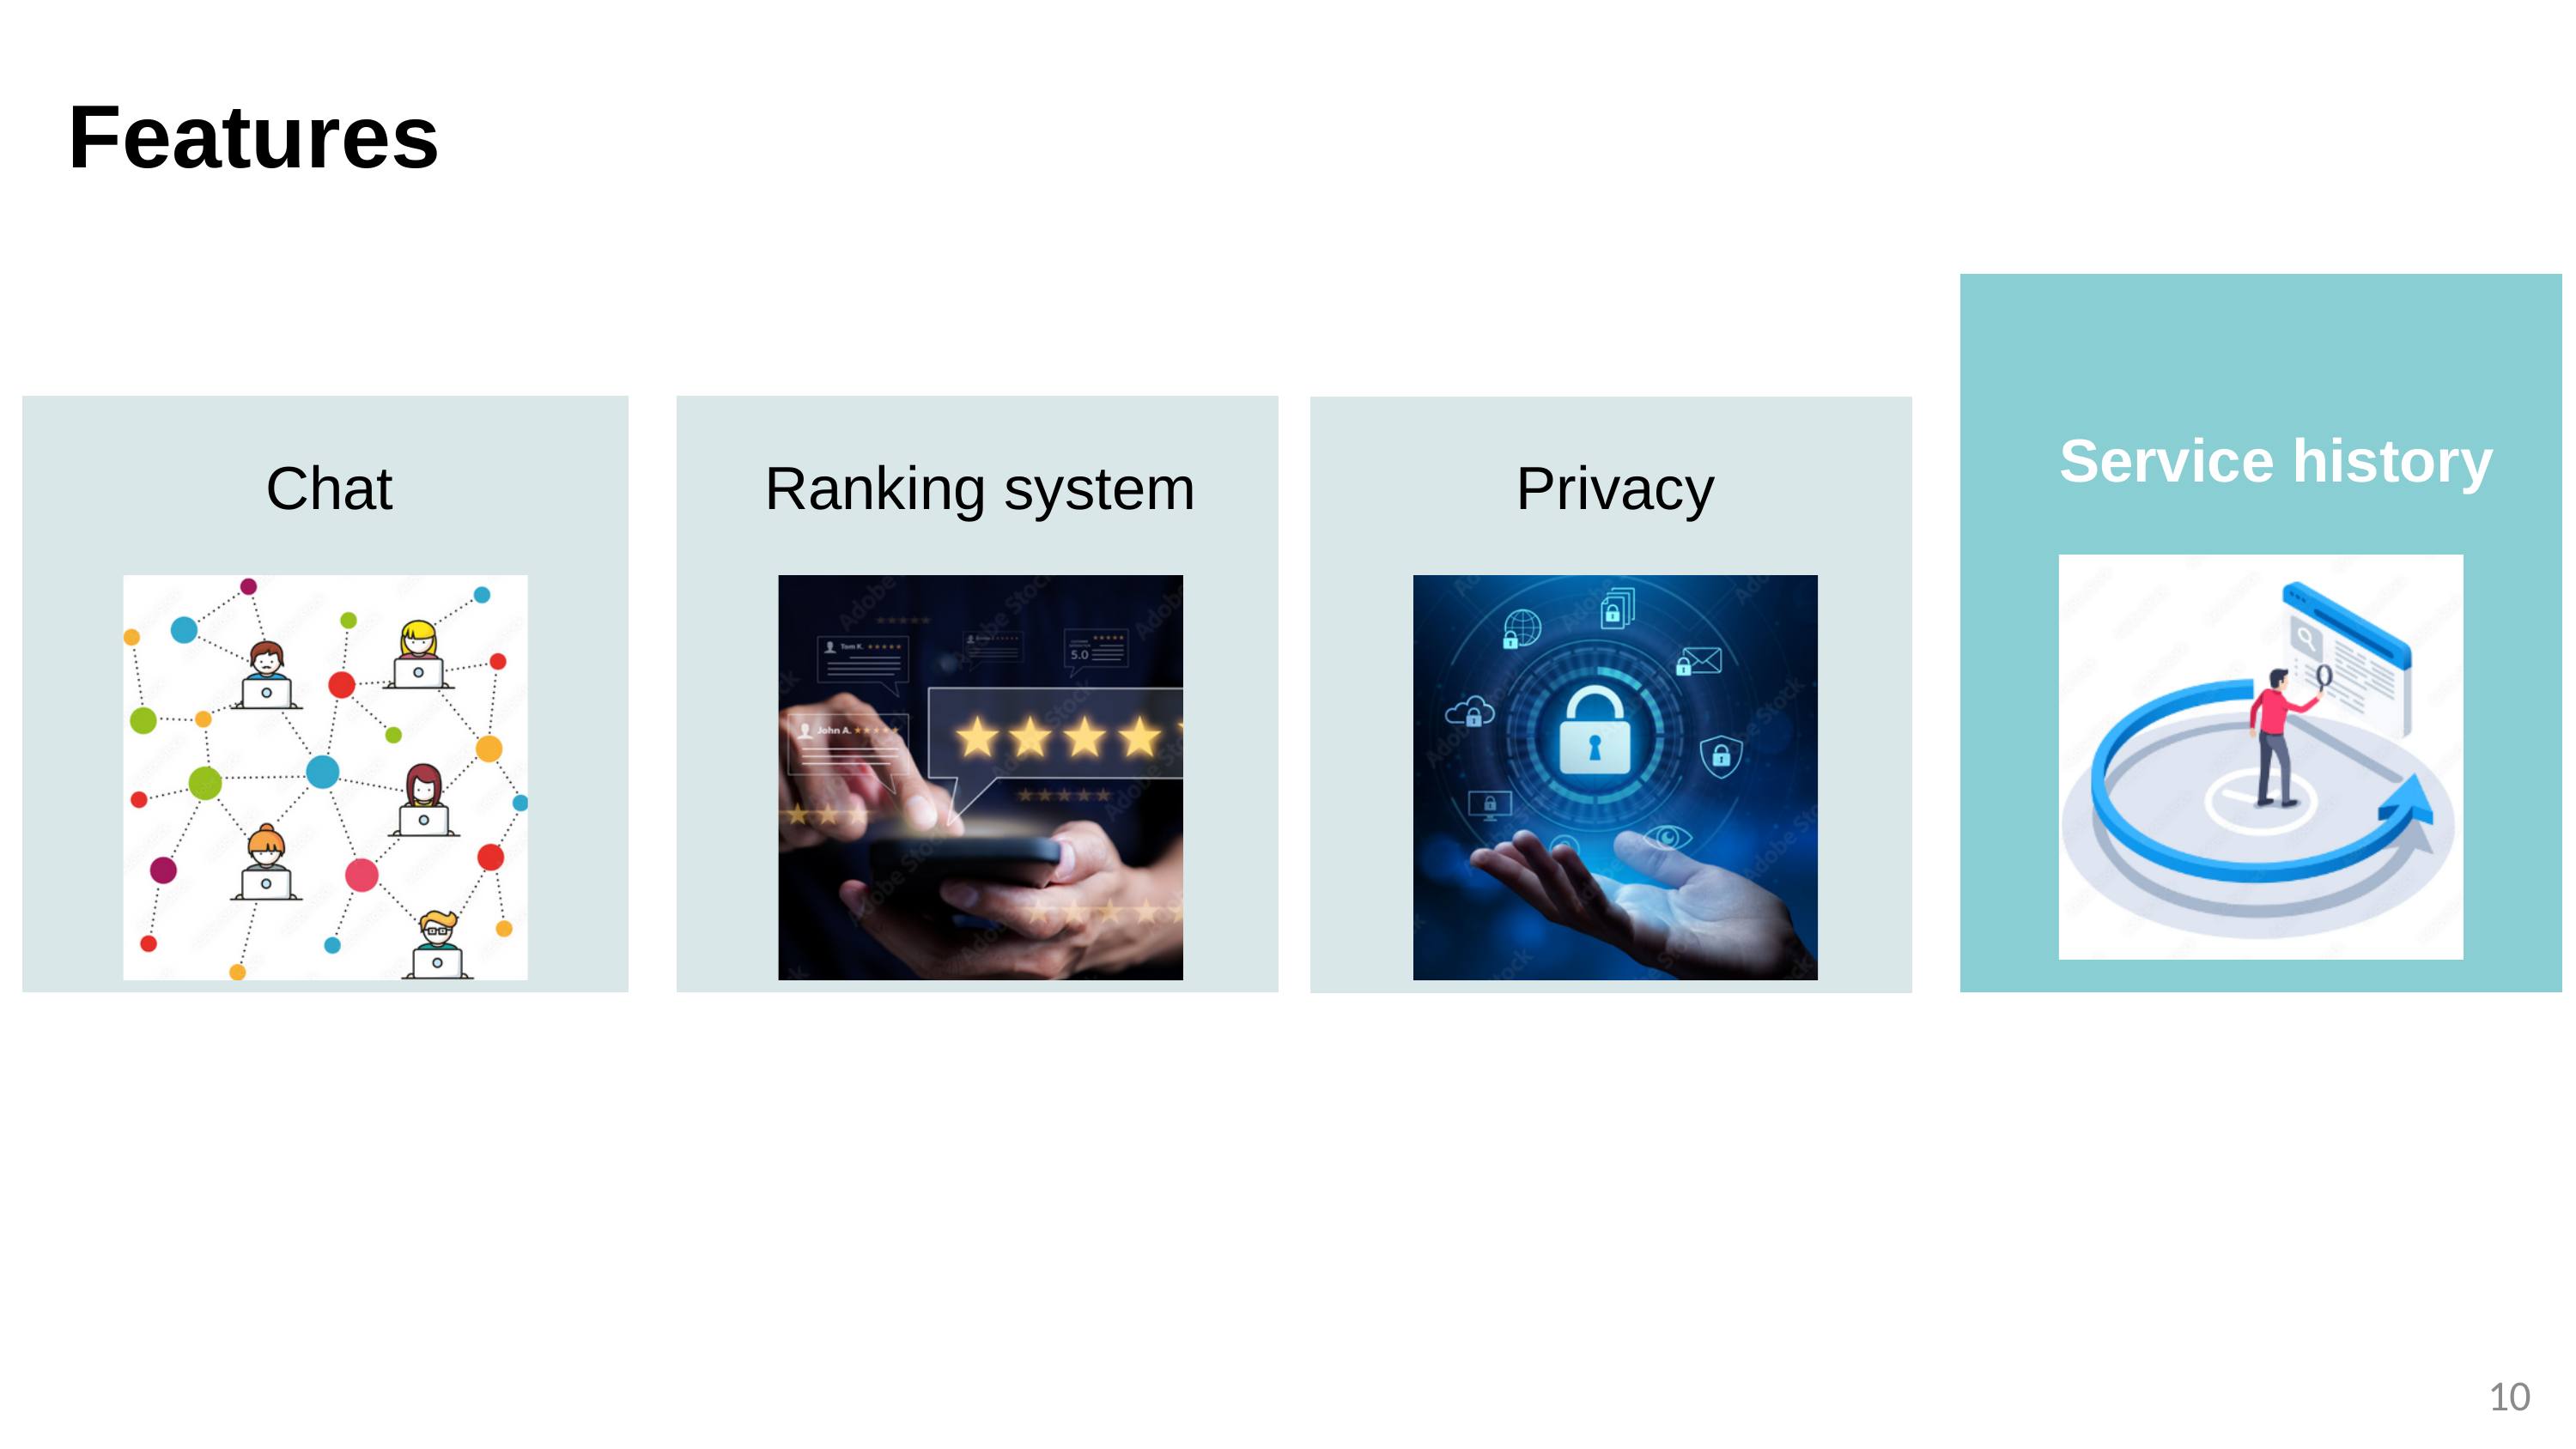

Features

Service history
Chat
Ranking system
Privacy

10